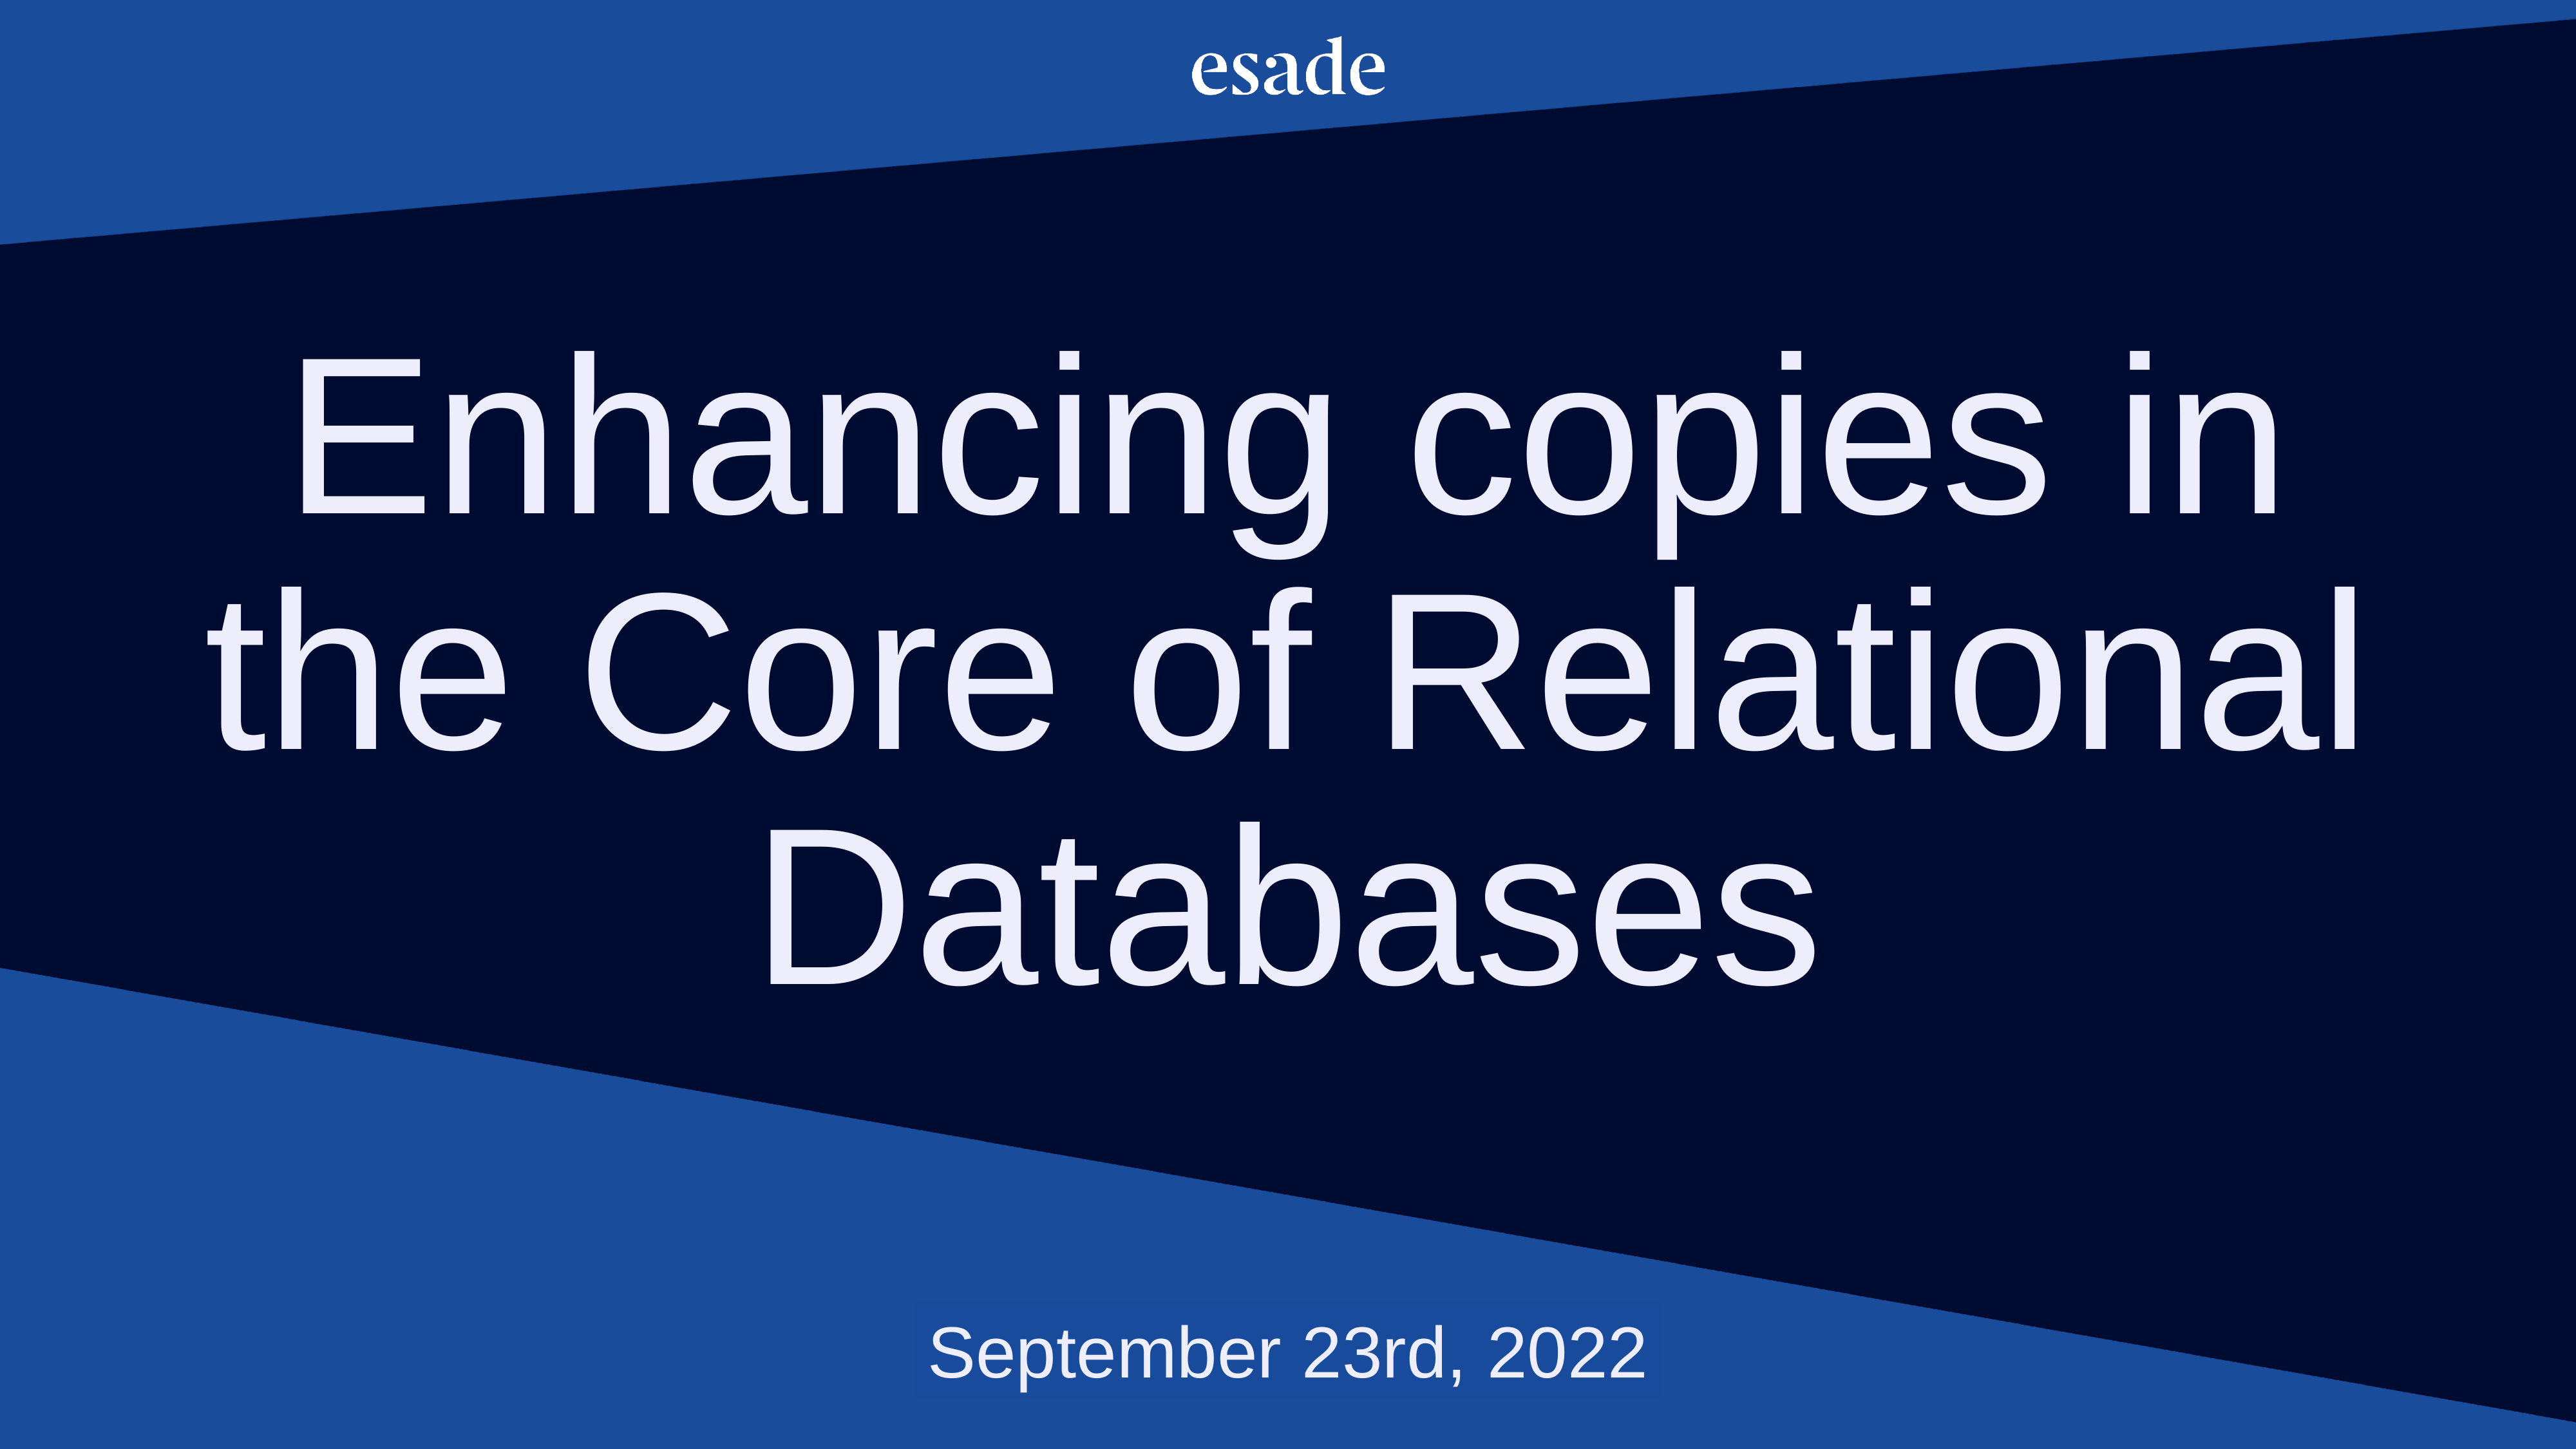

Enhancing copies in the Core of Relational Databases
September 23rd, 2022